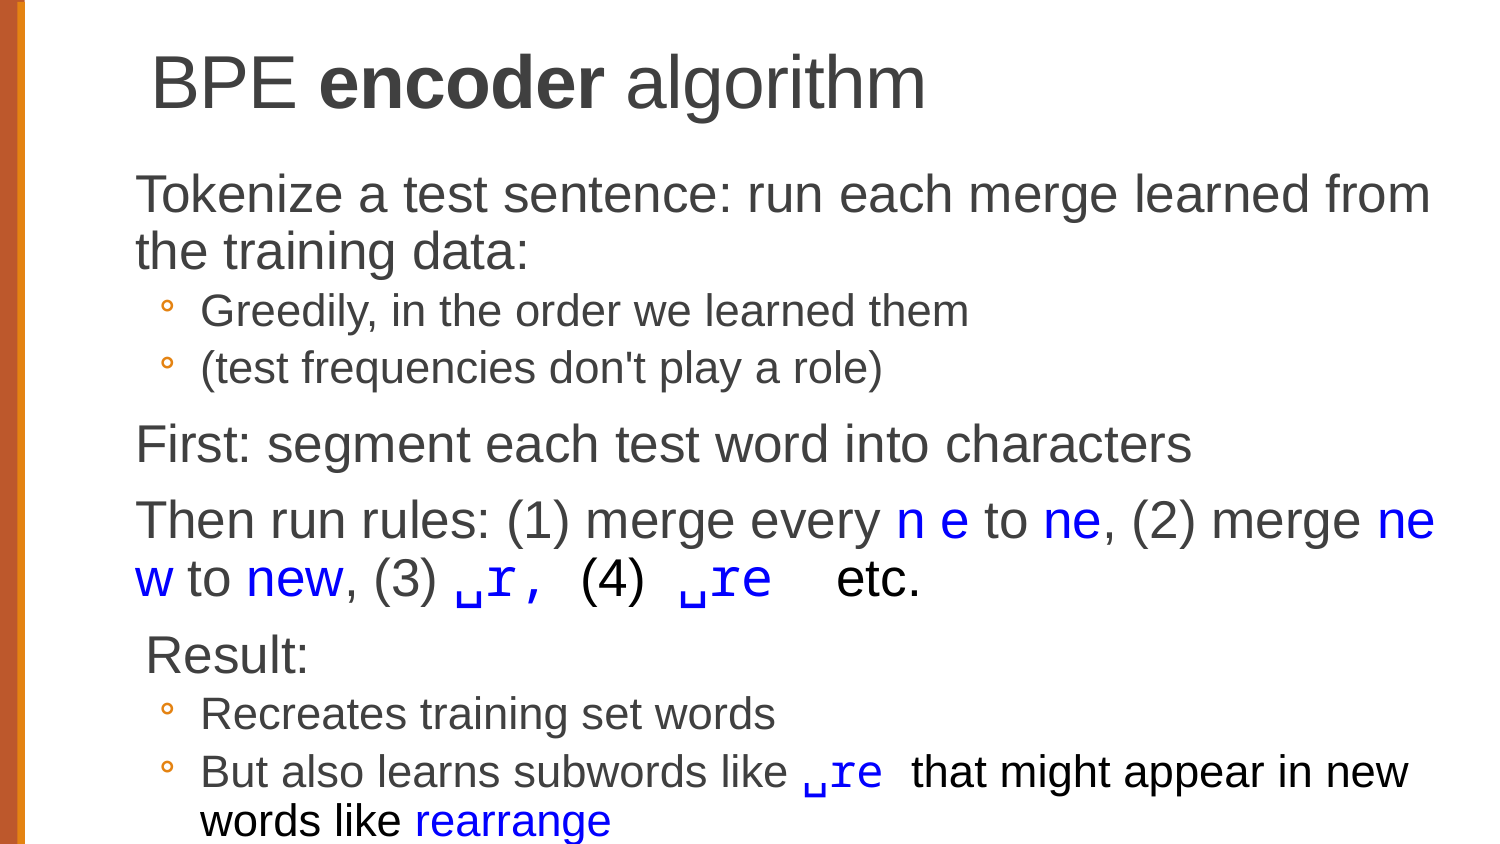

# BPE encoder algorithm
Tokenize a test sentence: run each merge learned from the training data:
Greedily, in the order we learned them
(test frequencies don't play a role)
First: segment each test word into characters
Then run rules: (1) merge every n e to ne, (2) merge ne w to new, (3) ␣r, (4) ␣re  etc.
Result:
Recreates training set words
But also learns subwords like ␣re that might appear in new words like rearrange